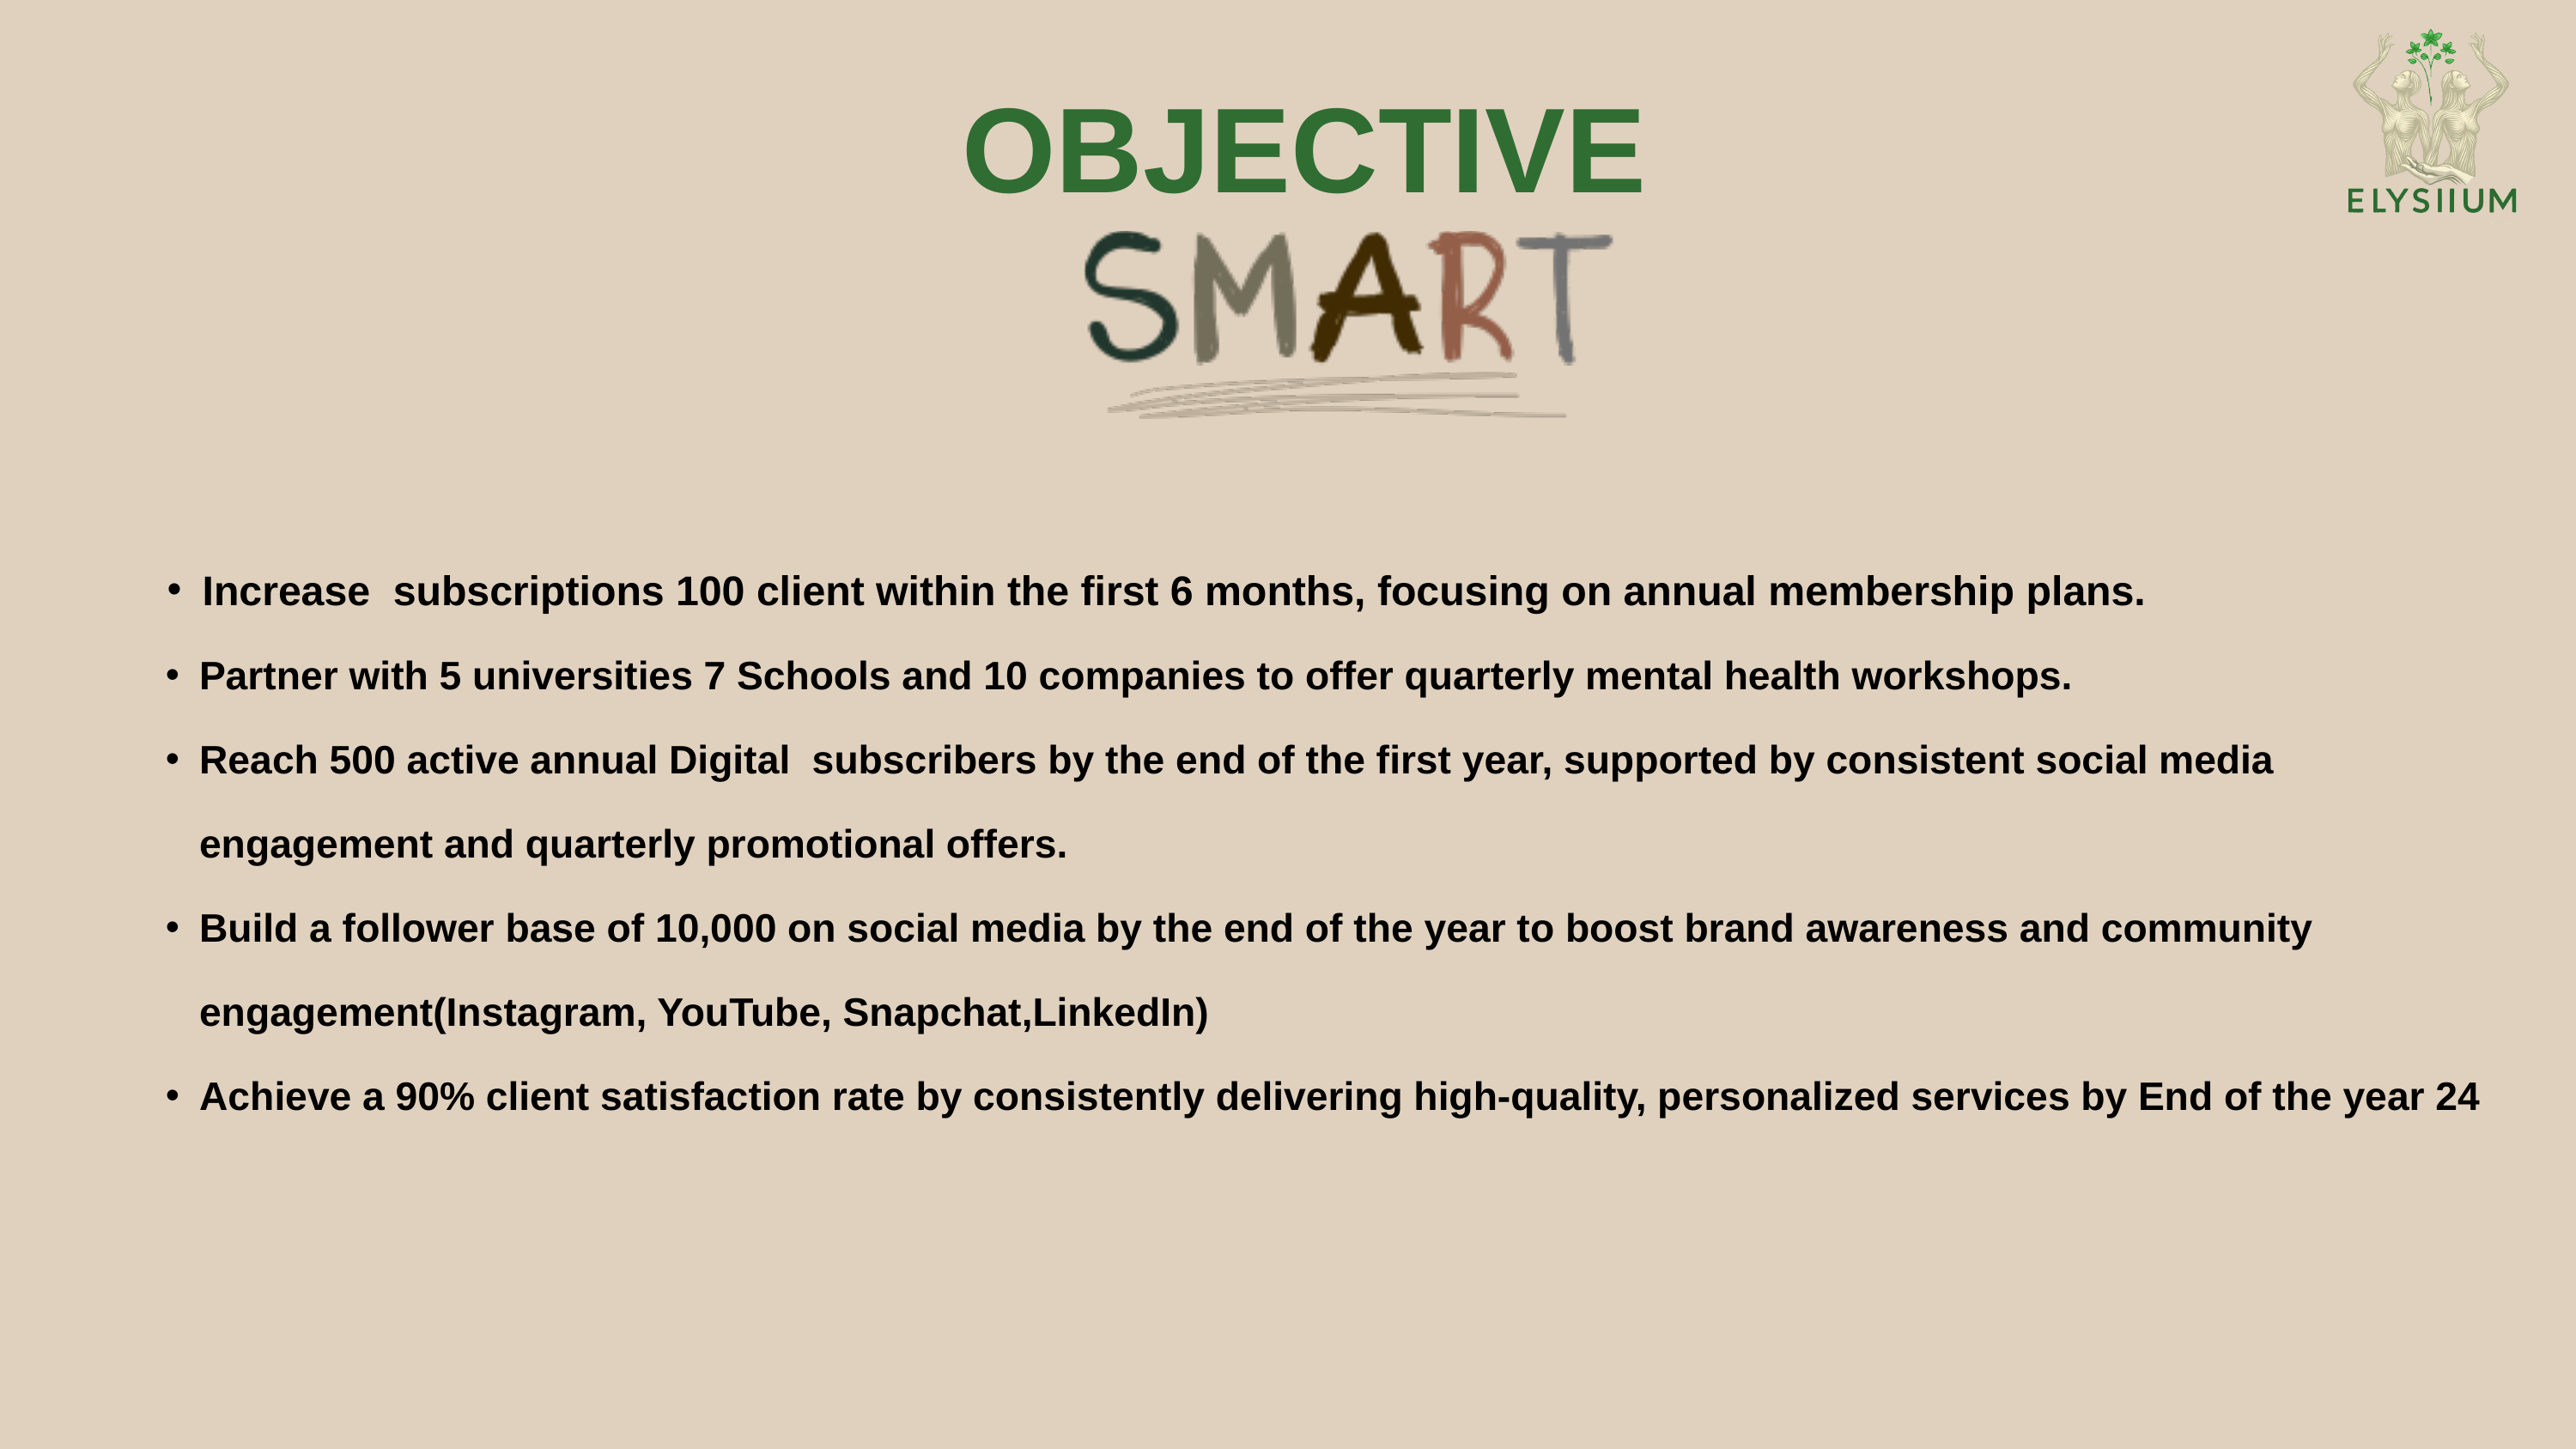

OBJECTIVE

Increase  subscriptions 100 client within the first 6 months, focusing on annual membership plans.
Partner with 5 universities 7 Schools and 10 companies to offer quarterly mental health workshops.
Reach 500 active annual Digital  subscribers by the end of the first year, supported by consistent social media engagement and quarterly promotional offers.
Build a follower base of 10,000 on social media by the end of the year to boost brand awareness and community engagement(Instagram, YouTube, Snapchat,LinkedIn)
Achieve a 90% client satisfaction rate by consistently delivering high-quality, personalized services by End of the year 24